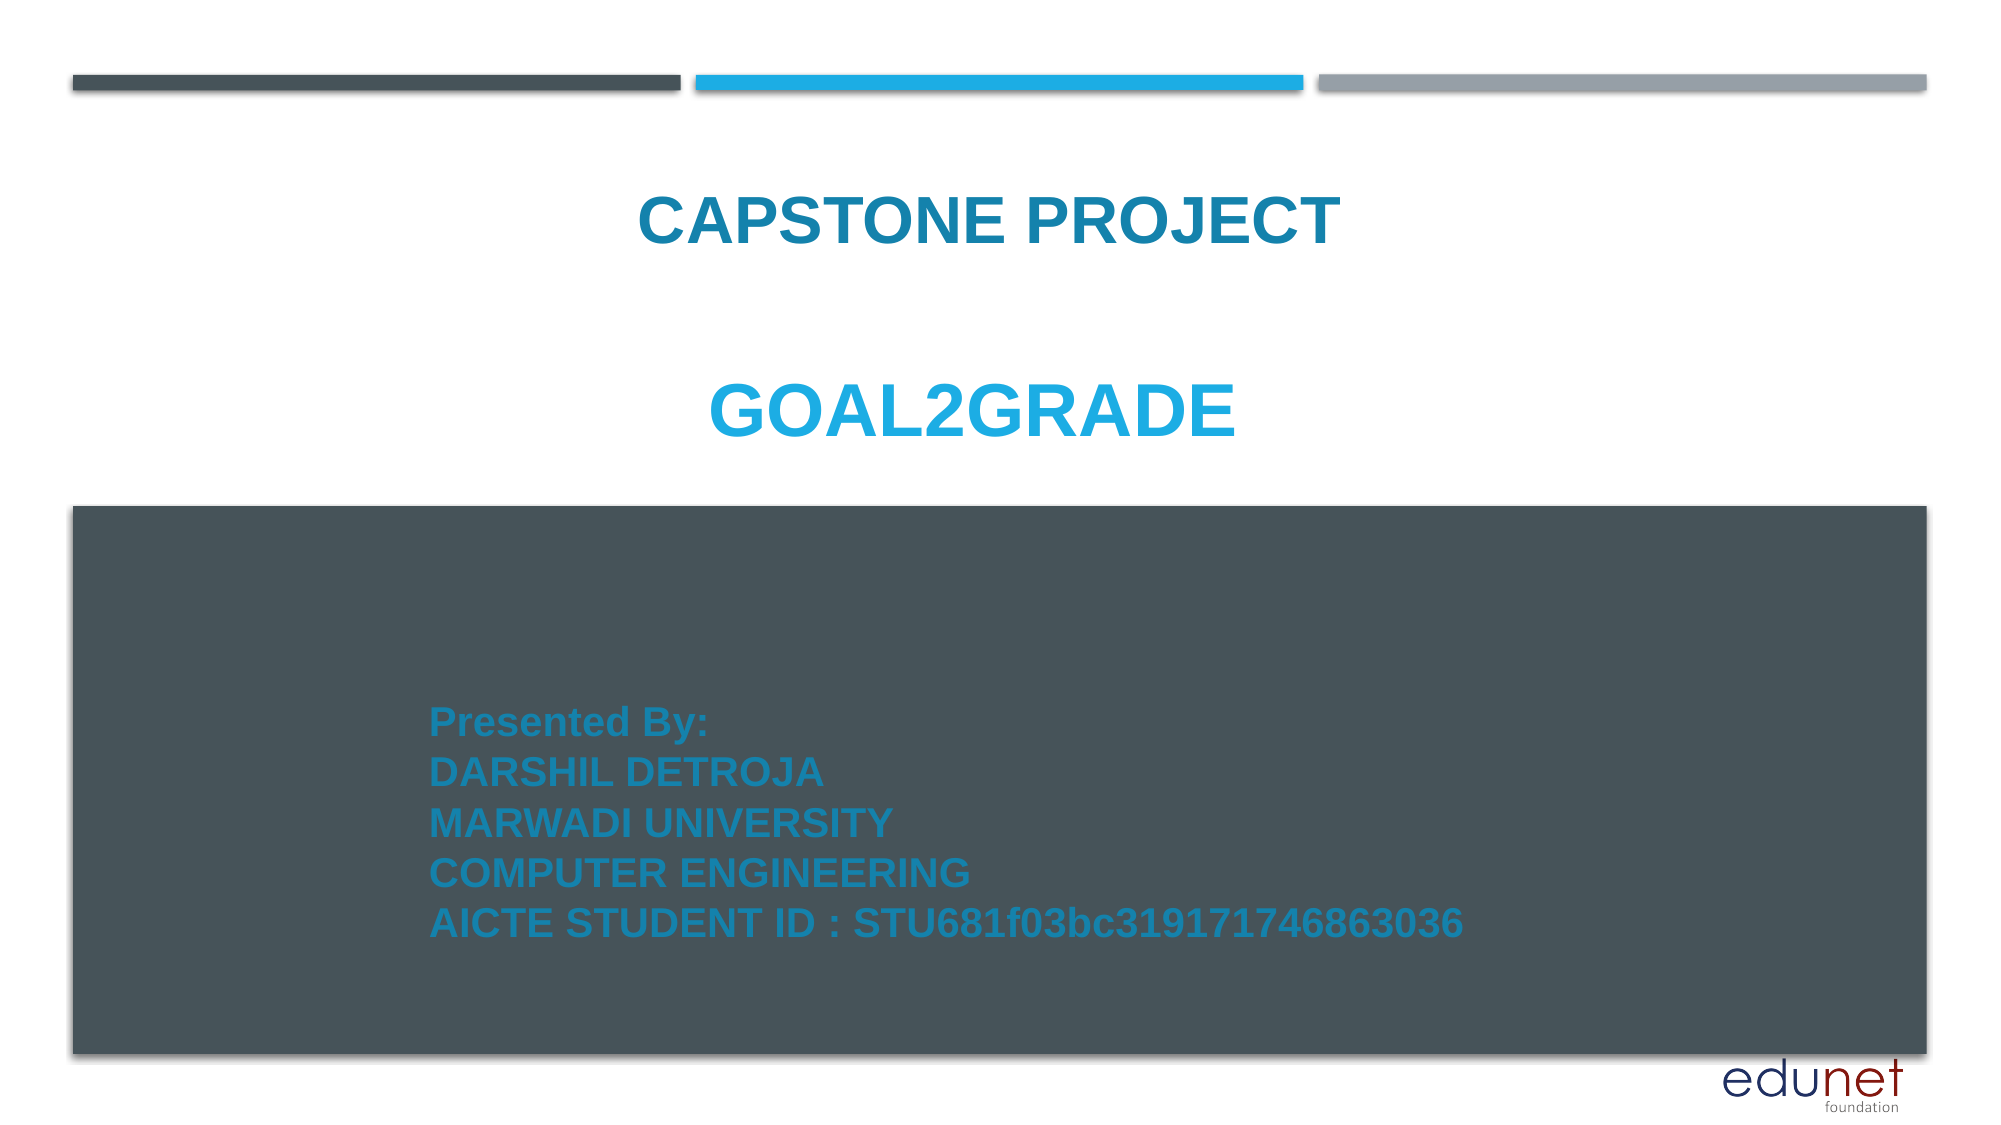

CAPSTONE PROJECT
# GOAL2GRADE
Presented By:
DARSHIL DETROJA
MARWADI UNIVERSITY
COMPUTER ENGINEERING
AICTE STUDENT ID : STU681f03bc319171746863036